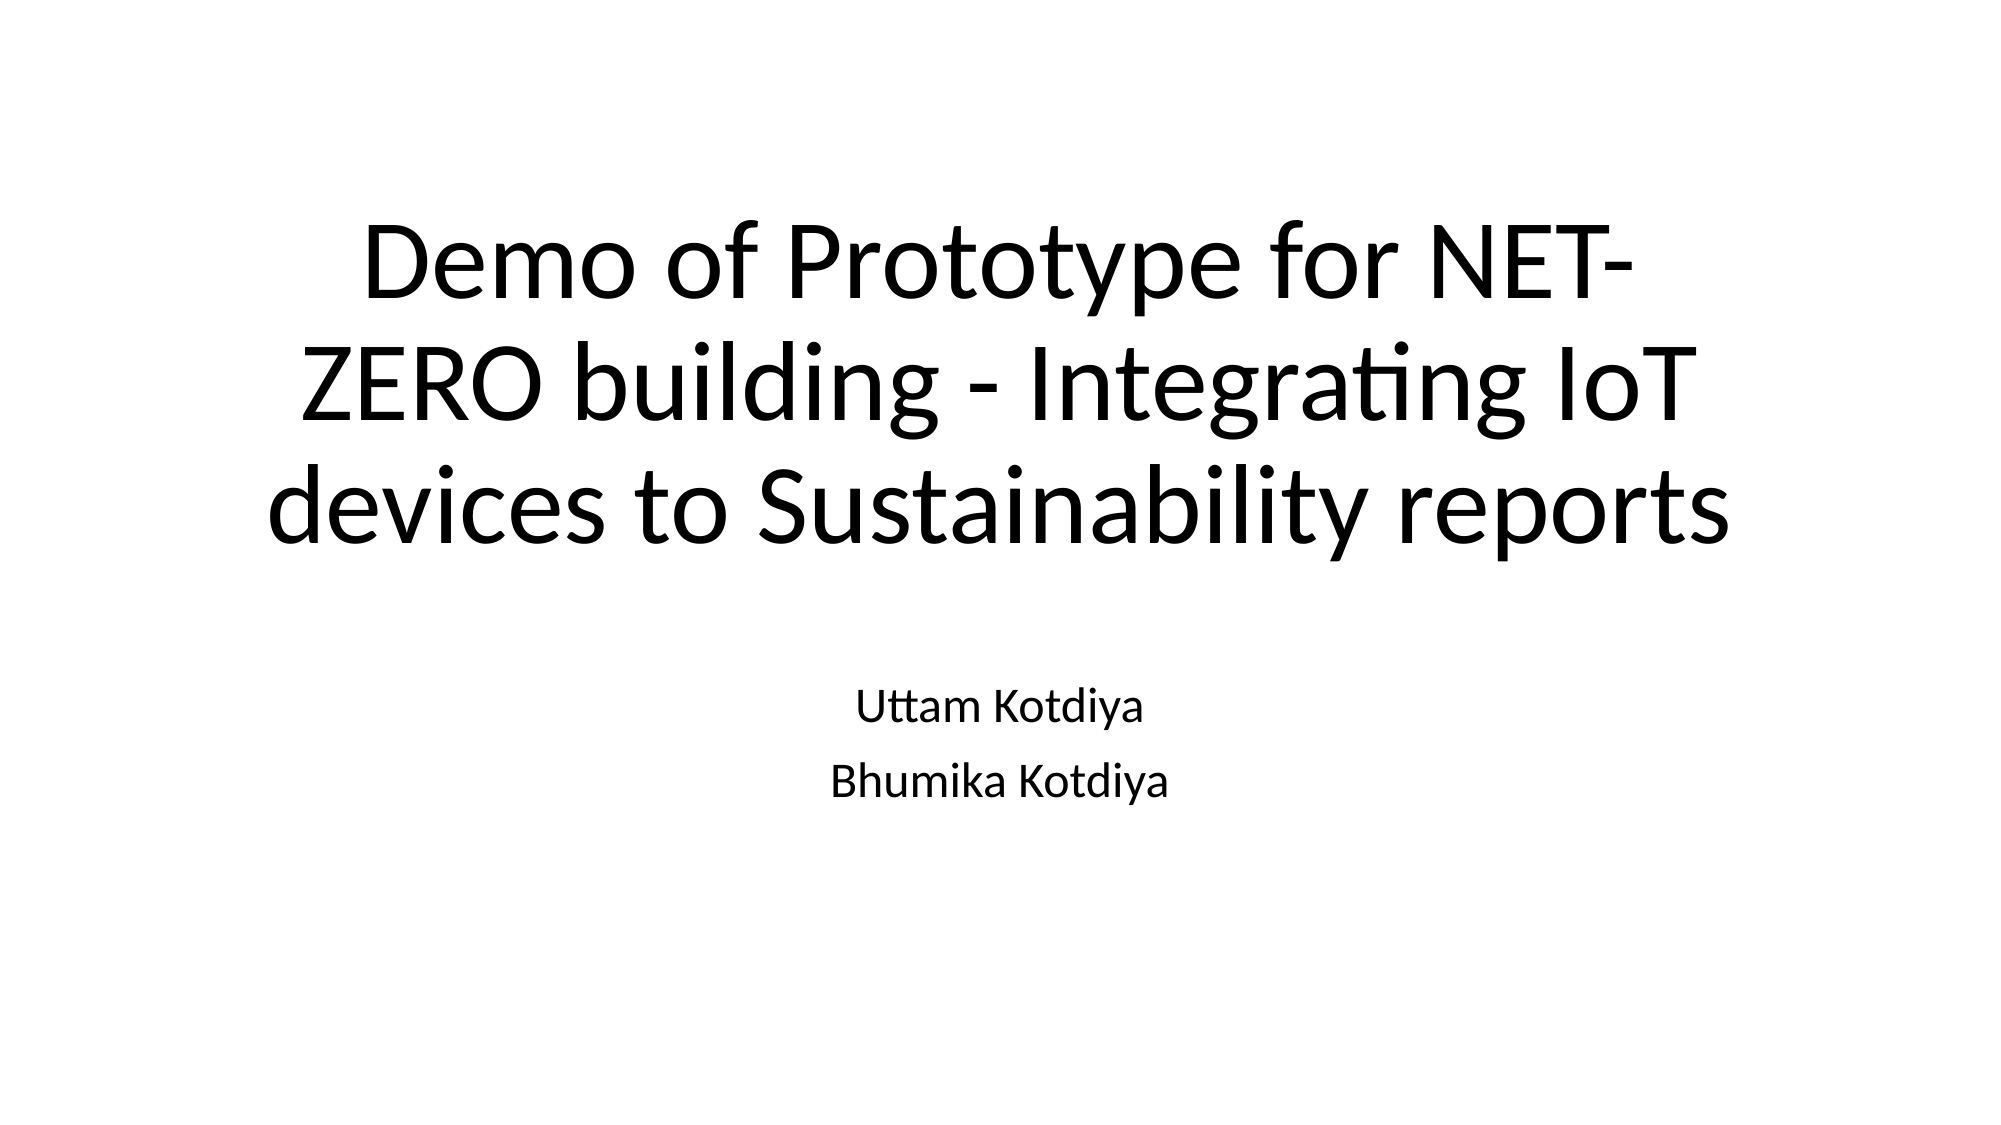

# Demo of Prototype for NET-ZERO building - Integrating IoT devices to Sustainability reports

Uttam Kotdiya
Bhumika Kotdiya